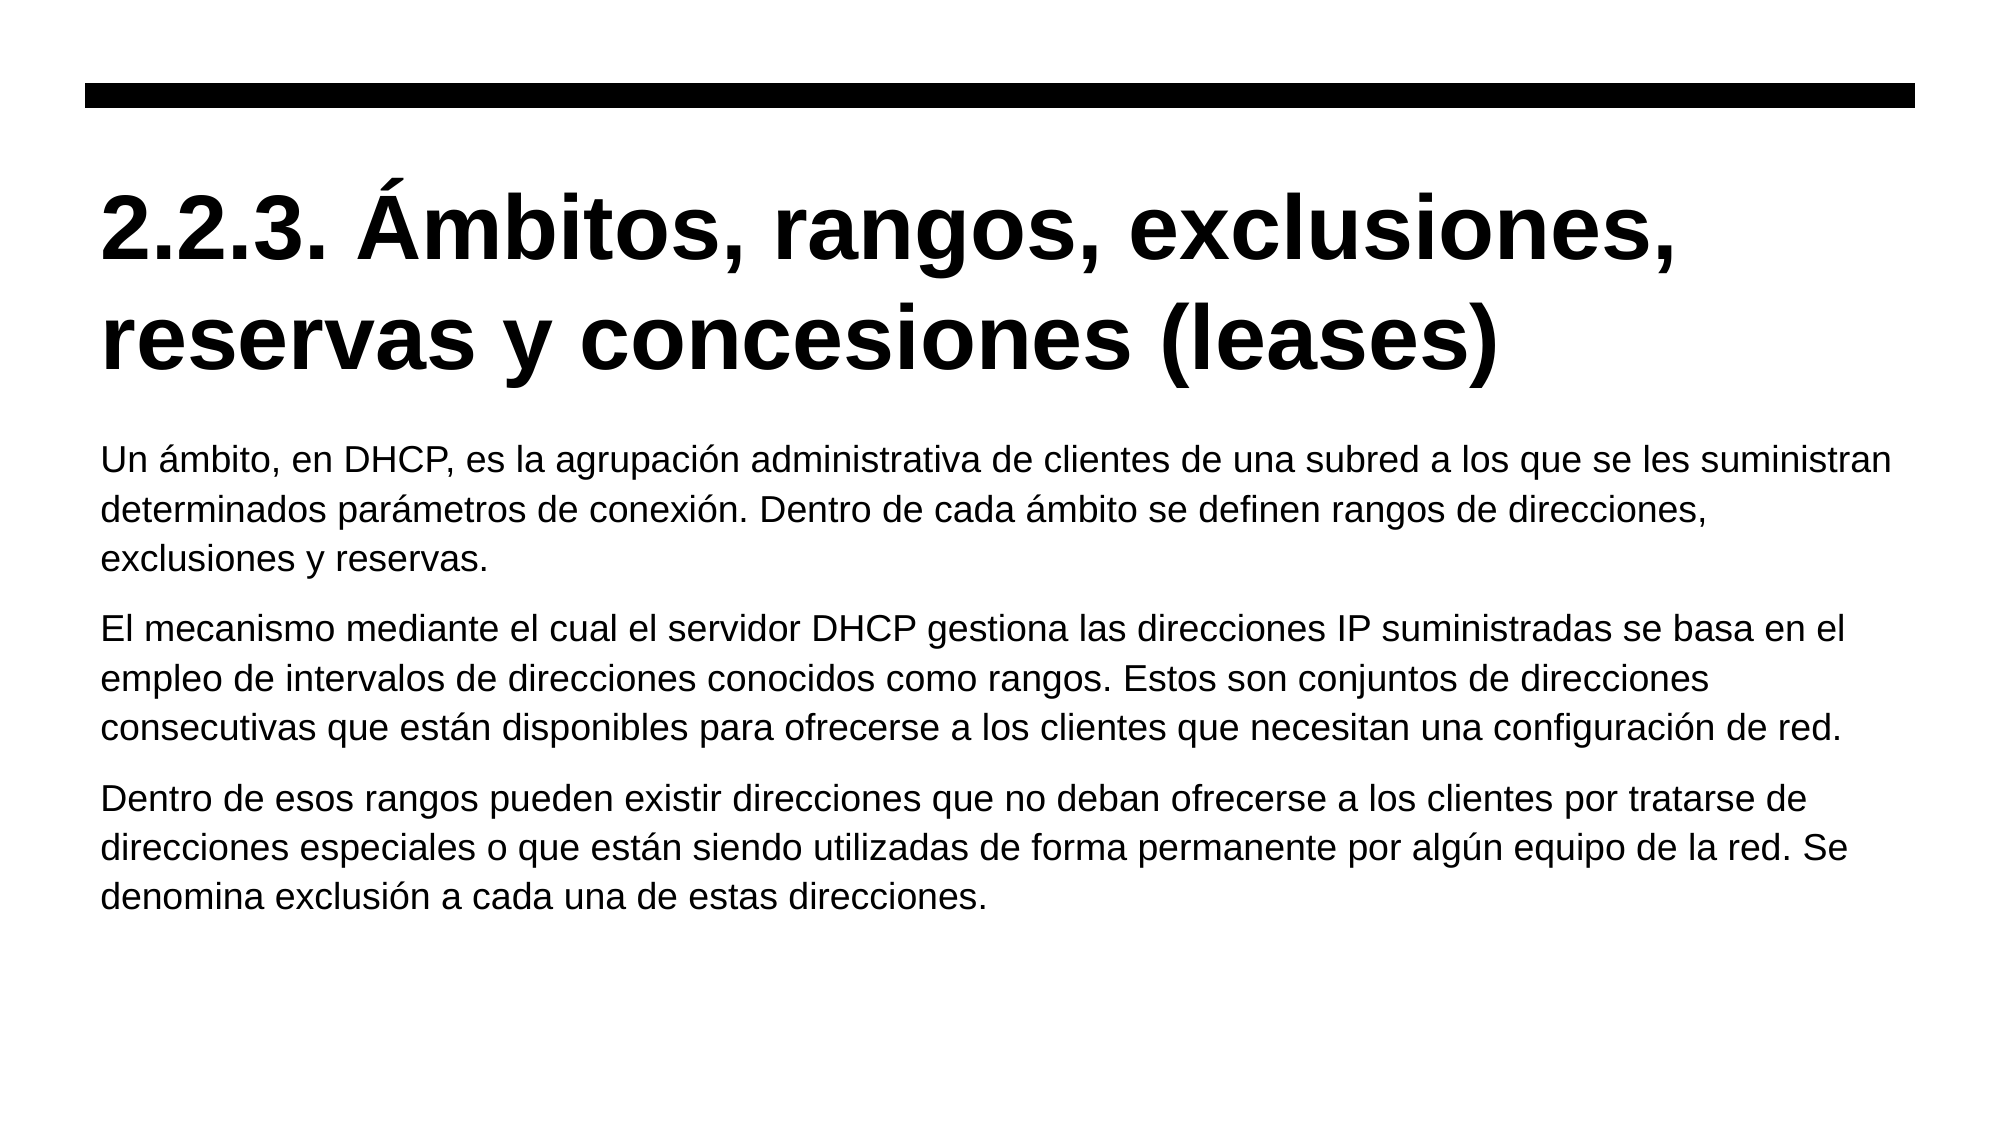

# 2.2.3. Ámbitos, rangos, exclusiones, reservas y concesiones (leases)
Un ámbito, en DHCP, es la agrupación administrativa de clientes de una subred a los que se les suministran determinados parámetros de conexión. Dentro de cada ámbito se definen rangos de direcciones, exclusiones y reservas.
El mecanismo mediante el cual el servidor DHCP gestiona las direcciones IP suministradas se basa en el empleo de intervalos de direcciones conocidos como rangos. Estos son conjuntos de direcciones consecutivas que están disponibles para ofrecerse a los clientes que necesitan una configuración de red.
Dentro de esos rangos pueden existir direcciones que no deban ofrecerse a los clientes por tratarse de direcciones especiales o que están siendo utilizadas de forma permanente por algún equipo de la red. Se denomina exclusión a cada una de estas direcciones.